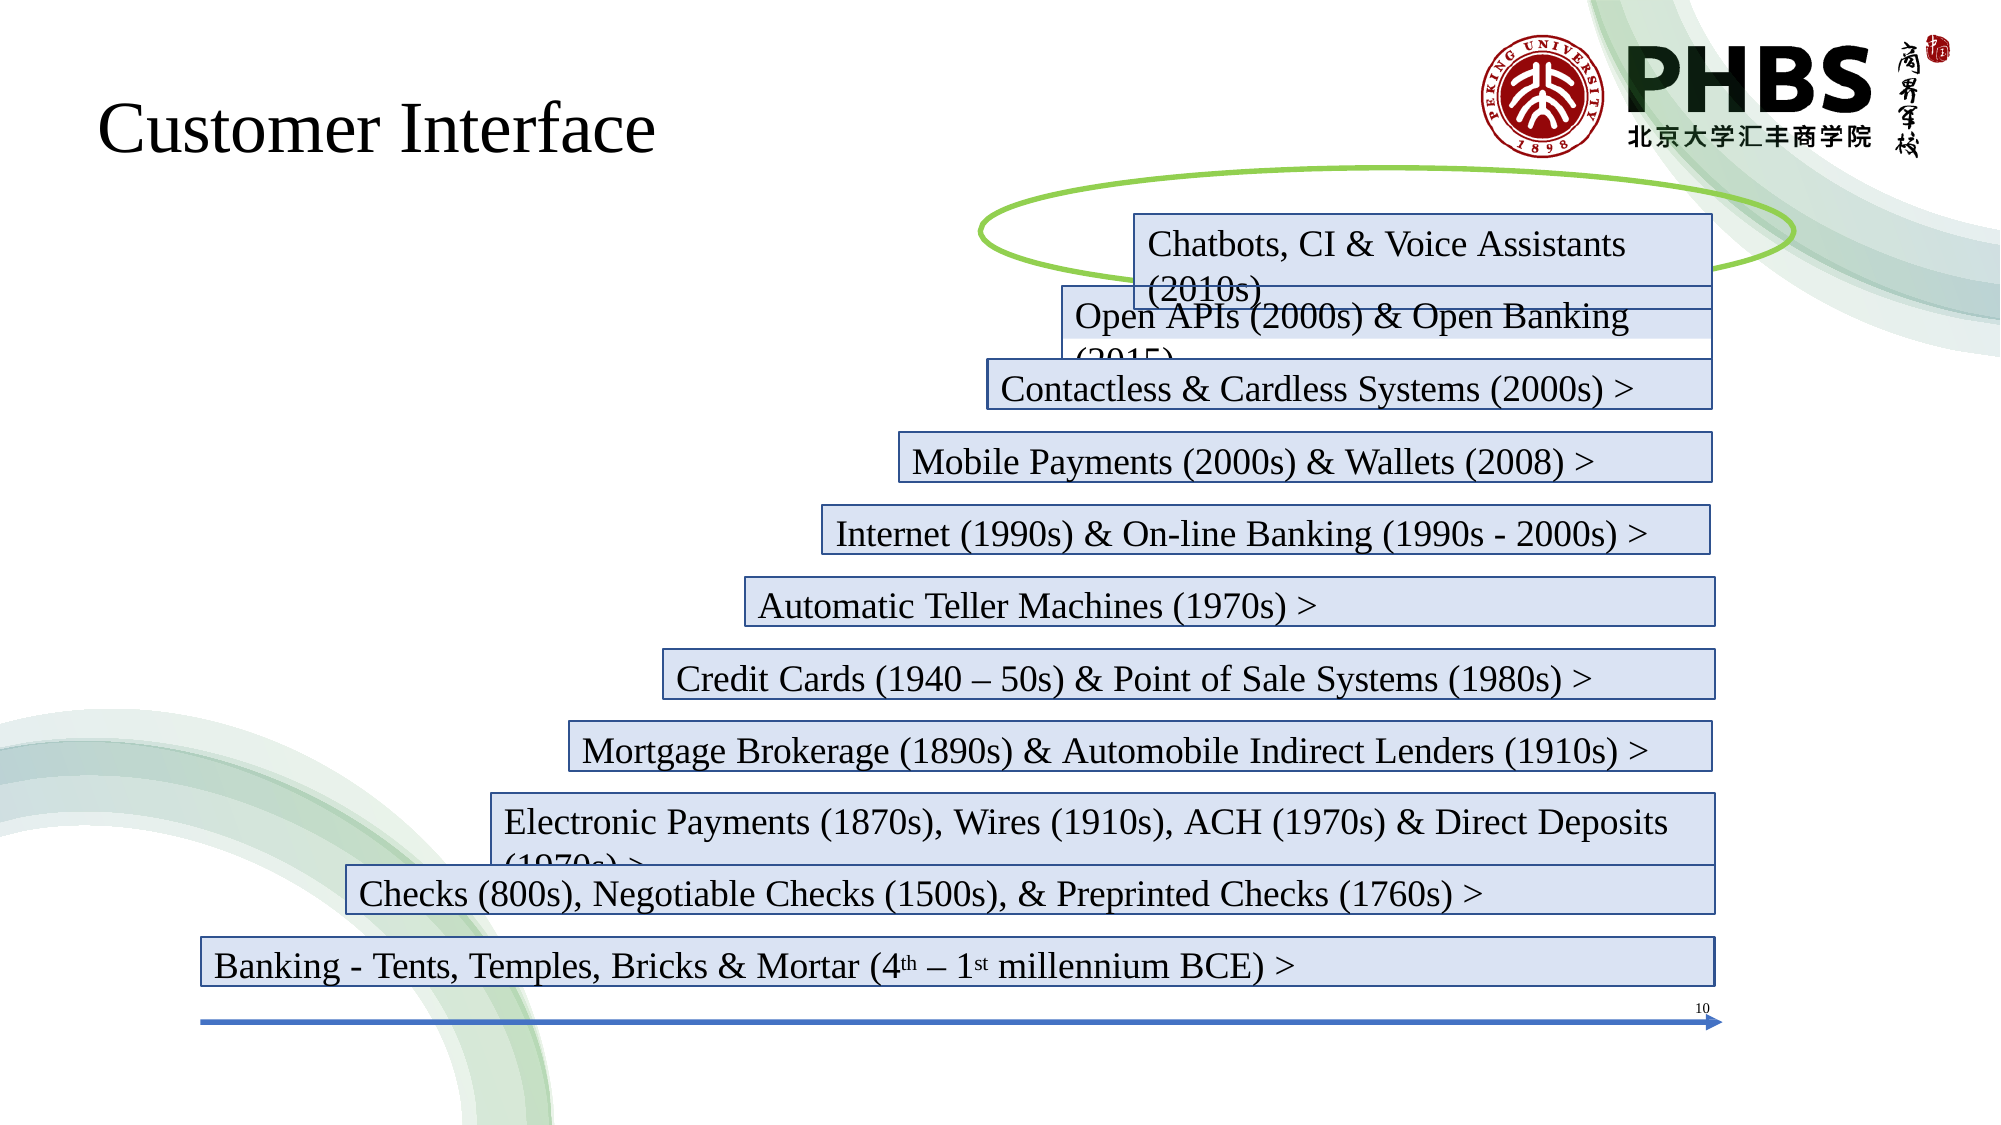

# Customer Interface

Chatbots, CI & Voice Assistants (2010s)
Open APIs (2000s) & Open Banking (2015)
Contactless & Cardless Systems (2000s) >
Mobile Payments (2000s) & Wallets (2008) >
Internet (1990s) & On-line Banking (1990s - 2000s) >
Automatic Teller Machines (1970s) >
Credit Cards (1940 – 50s) & Point of Sale Systems (1980s) >
Mortgage Brokerage (1890s) & Automobile Indirect Lenders (1910s) >
Electronic Payments (1870s), Wires (1910s), ACH (1970s) & Direct Deposits (1970s) >
Checks (800s), Negotiable Checks (1500s), & Preprinted Checks (1760s) >
Banking - Tents, Temples, Bricks & Mortar (4th – 1st millennium BCE) >
10